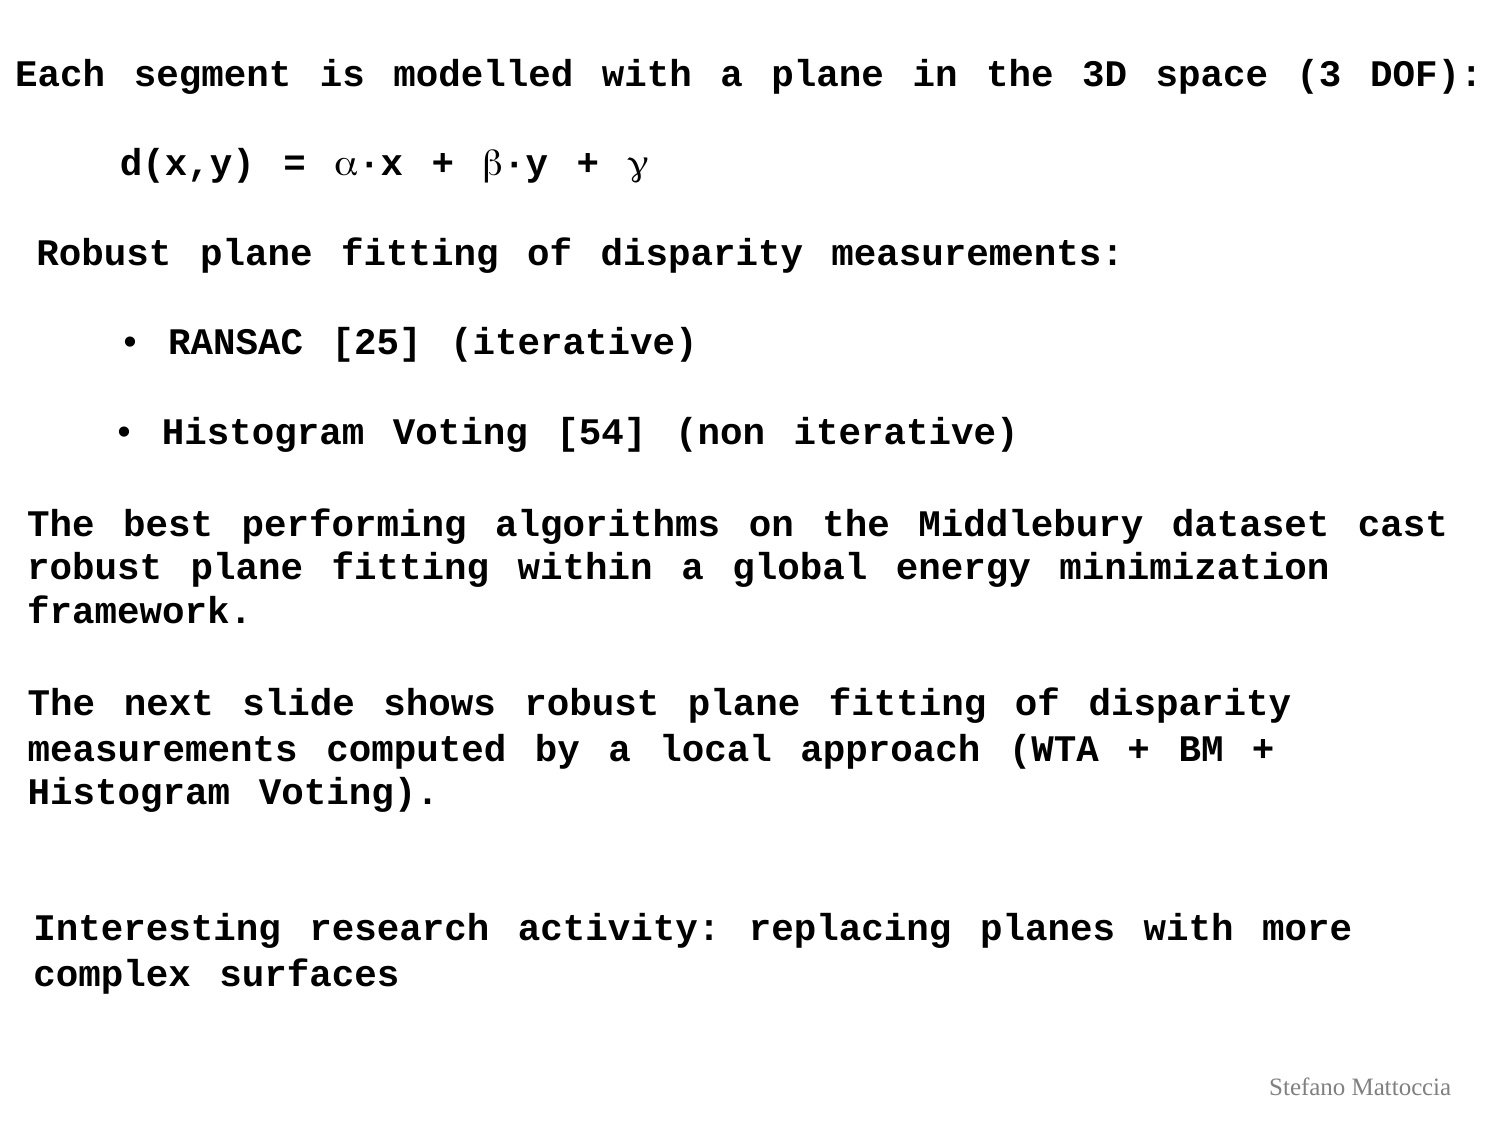

Each   segment   is   modelled   with   a   plane   in   the   3D   space   (3   DOF):
d(x,y)   =   α·x   +   β·y   +   γ
Robust   plane   fitting   of   disparity   measurements:
•   RANSAC   [25]   (iterative)
•   Histogram   Voting   [54]   (non   iterative)
The   best   performing   algorithms   on   the   Middlebury   dataset   cast
robust   plane   fitting   within   a   global   energy   minimization
framework.
The   next   slide   shows   robust   plane   fitting   of   disparity
measurements   computed   by   a   local   approach   (WTA   +   BM   +
Histogram   Voting).
Interesting   research   activity:   replacing   planes   with   more
complex   surfaces
Stefano Mattoccia